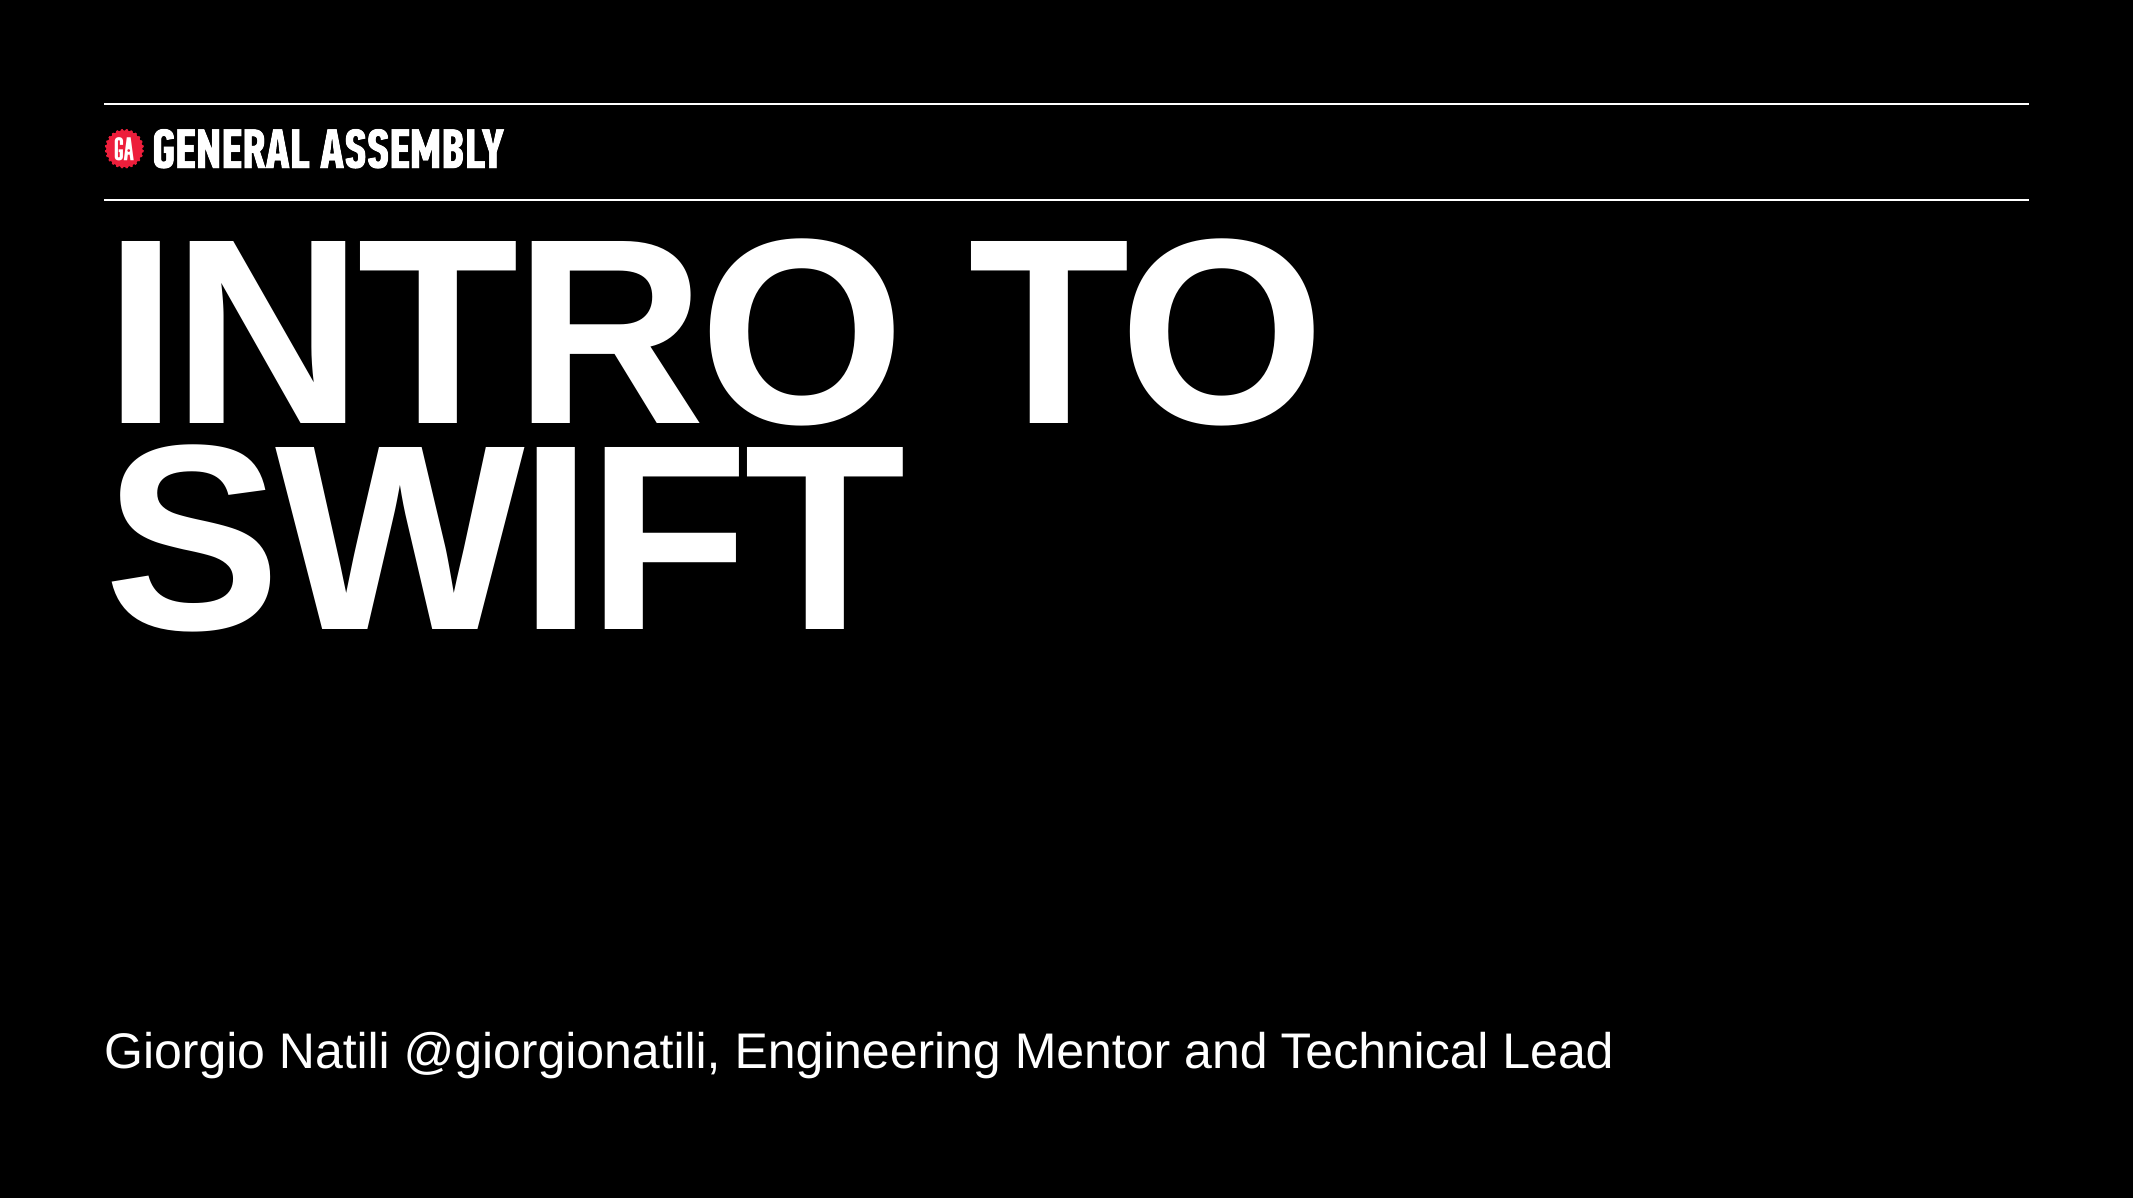

Intro to
swift
Giorgio Natili @giorgionatili, Engineering Mentor and Technical Lead